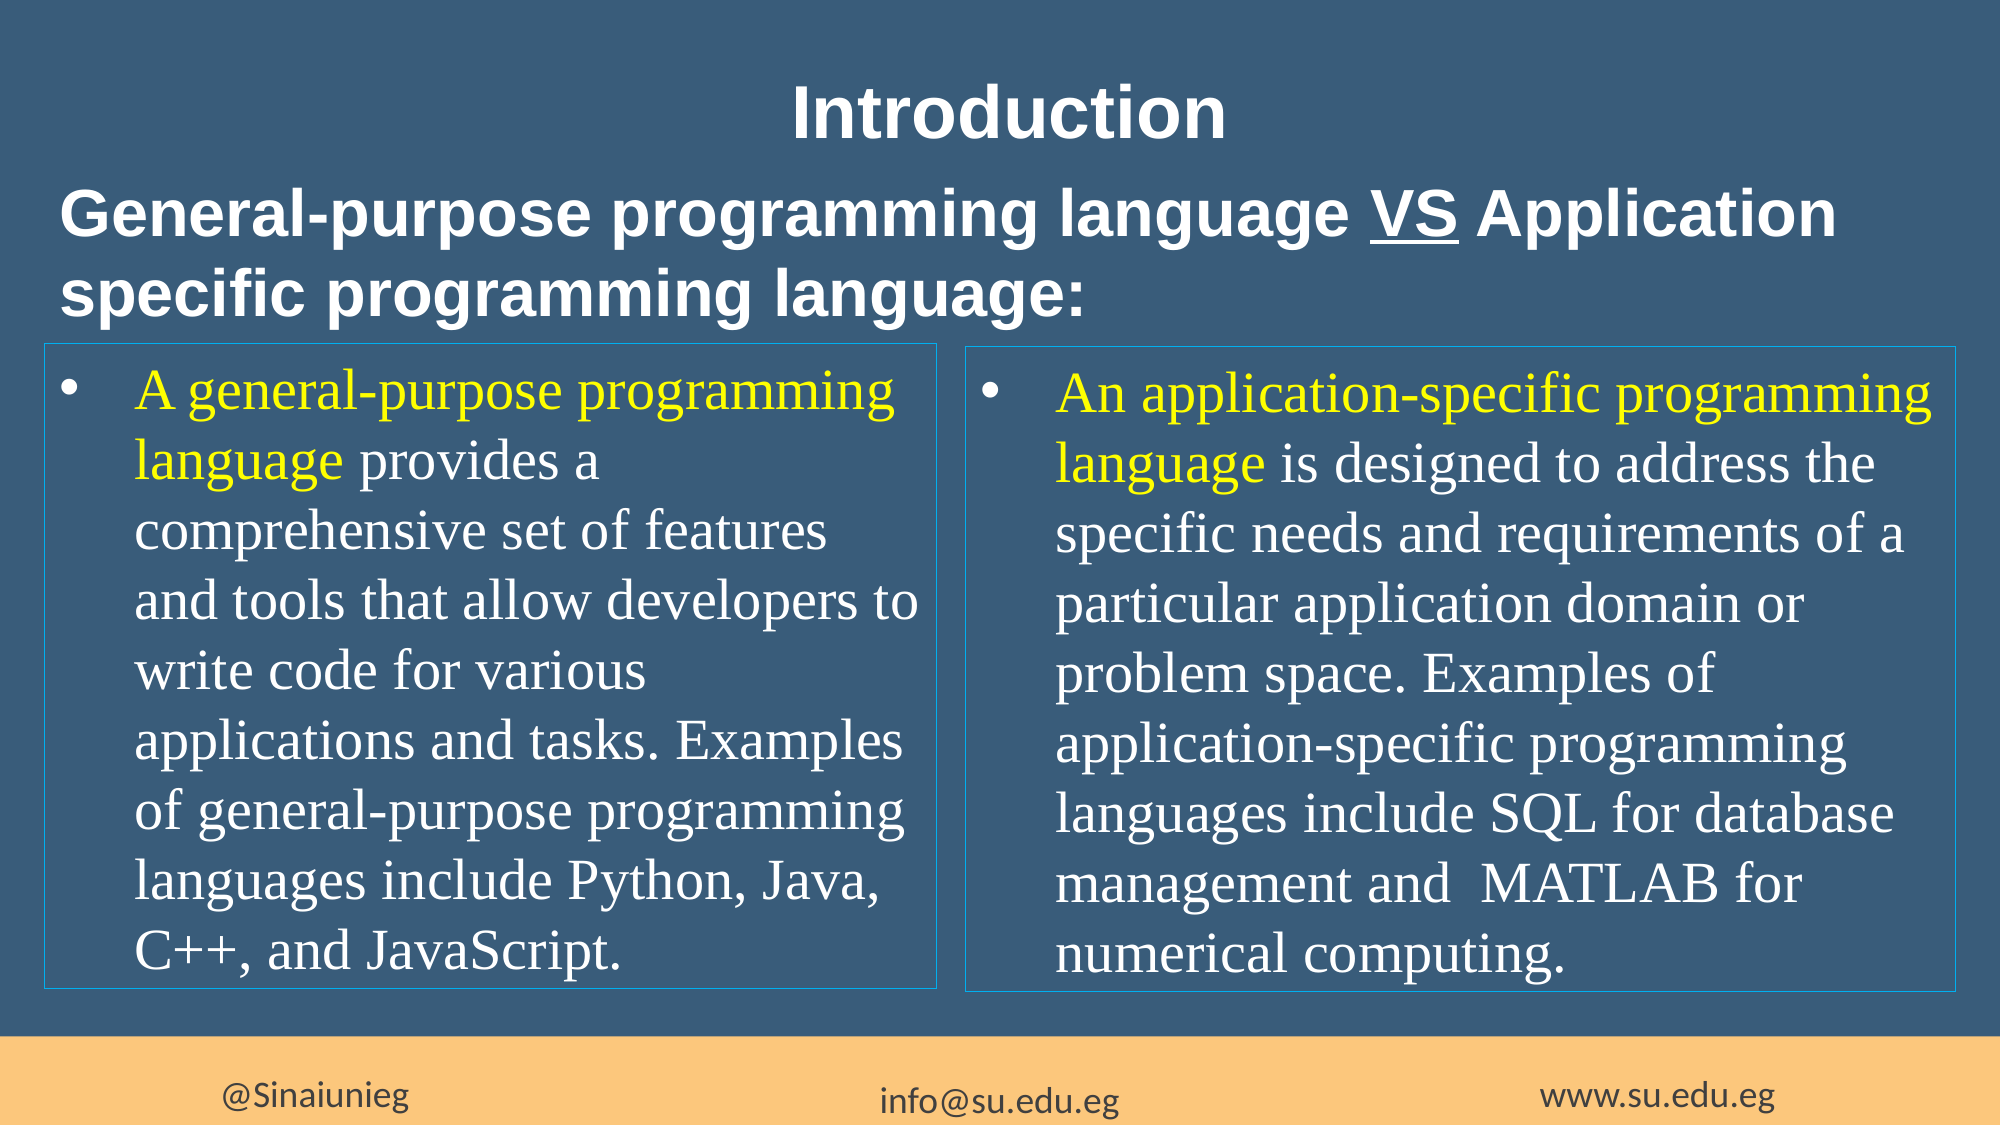

Introduction
General-purpose programming language VS Application specific programming language:
A general-purpose programming language provides a comprehensive set of features and tools that allow developers to write code for various applications and tasks. Examples of general-purpose programming languages include Python, Java, C++, and JavaScript.
An application-specific programming language is designed to address the specific needs and requirements of a particular application domain or problem space. Examples of application-specific programming languages include SQL for database management and  MATLAB for numerical computing.

@Sinaiunieg
www.su.edu.eg
info@su.edu.eg